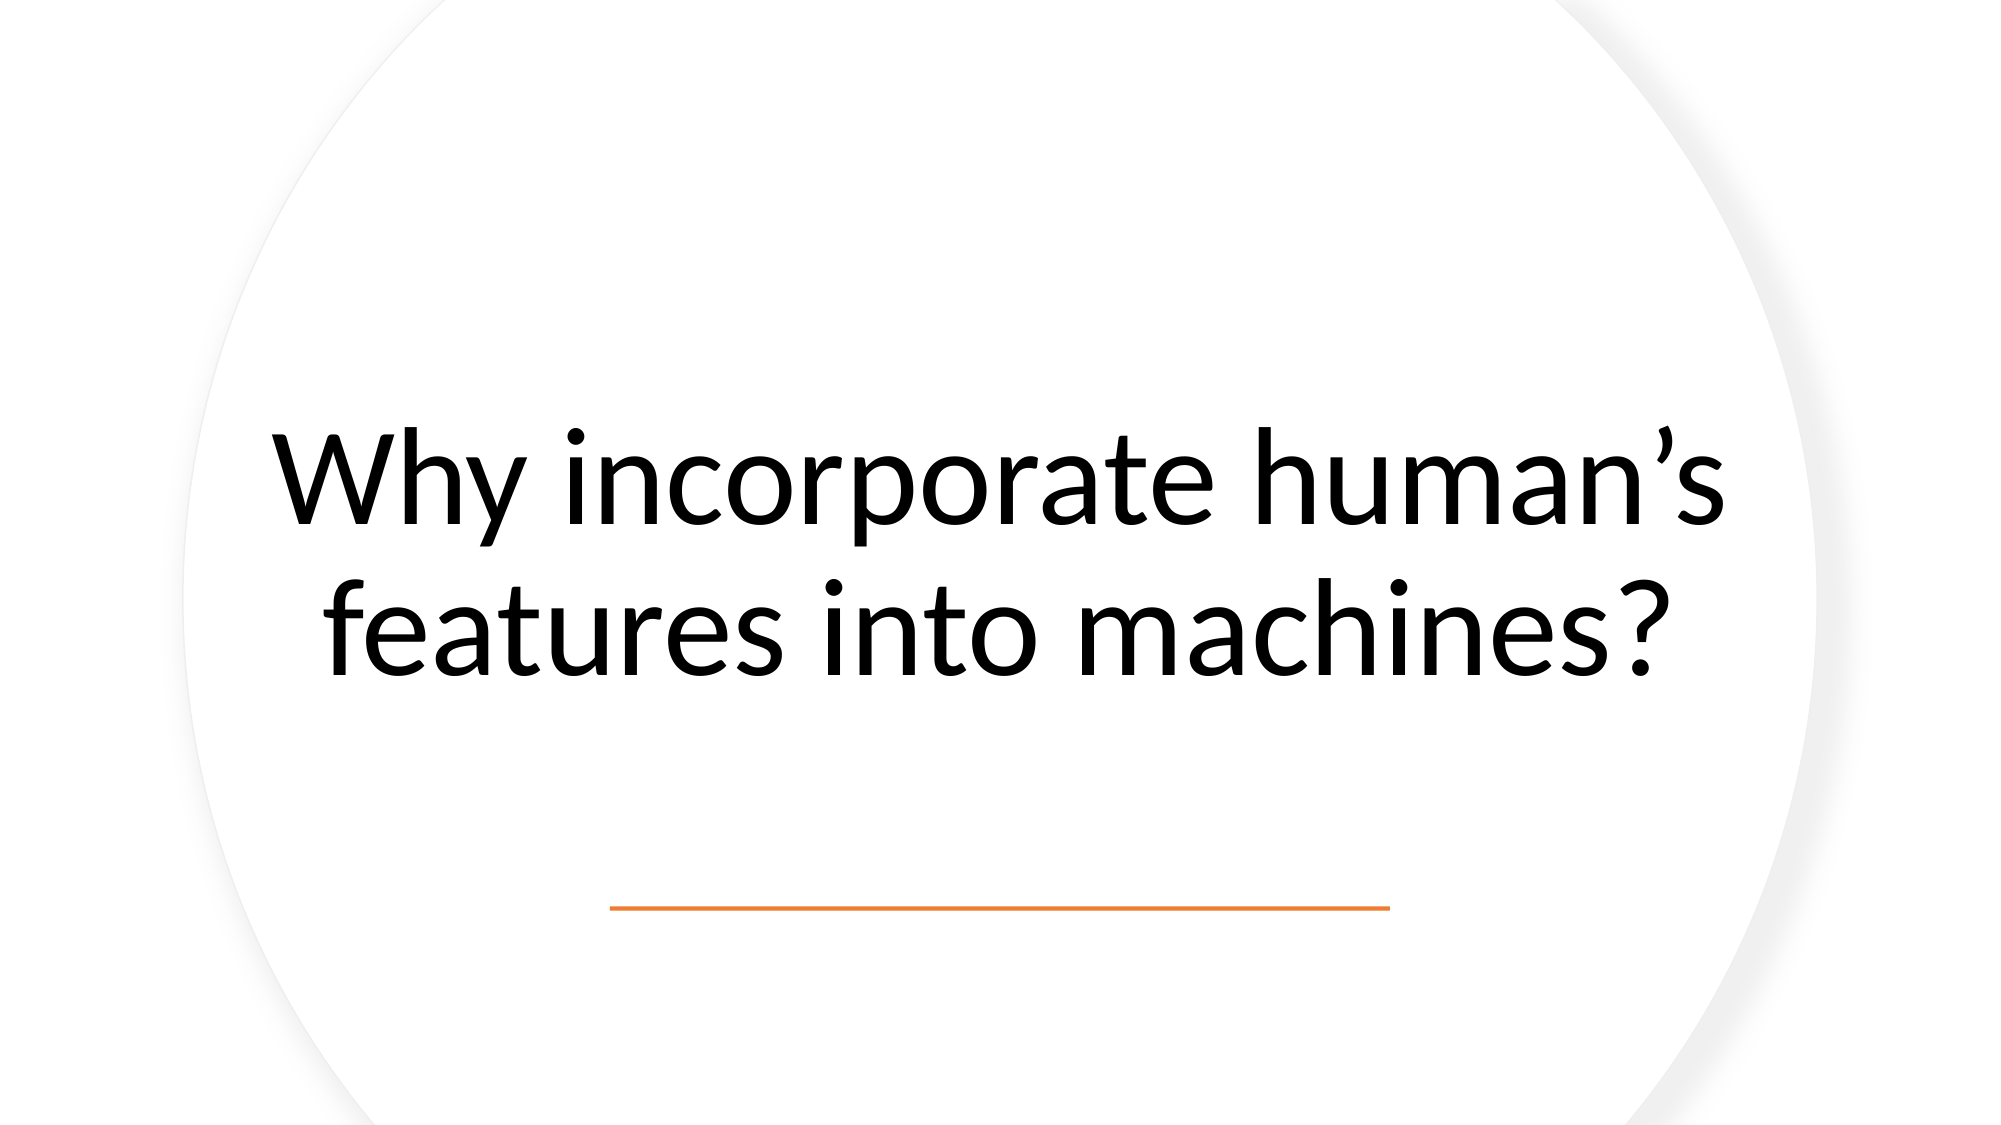

# Why incorporate human’s features into machines?